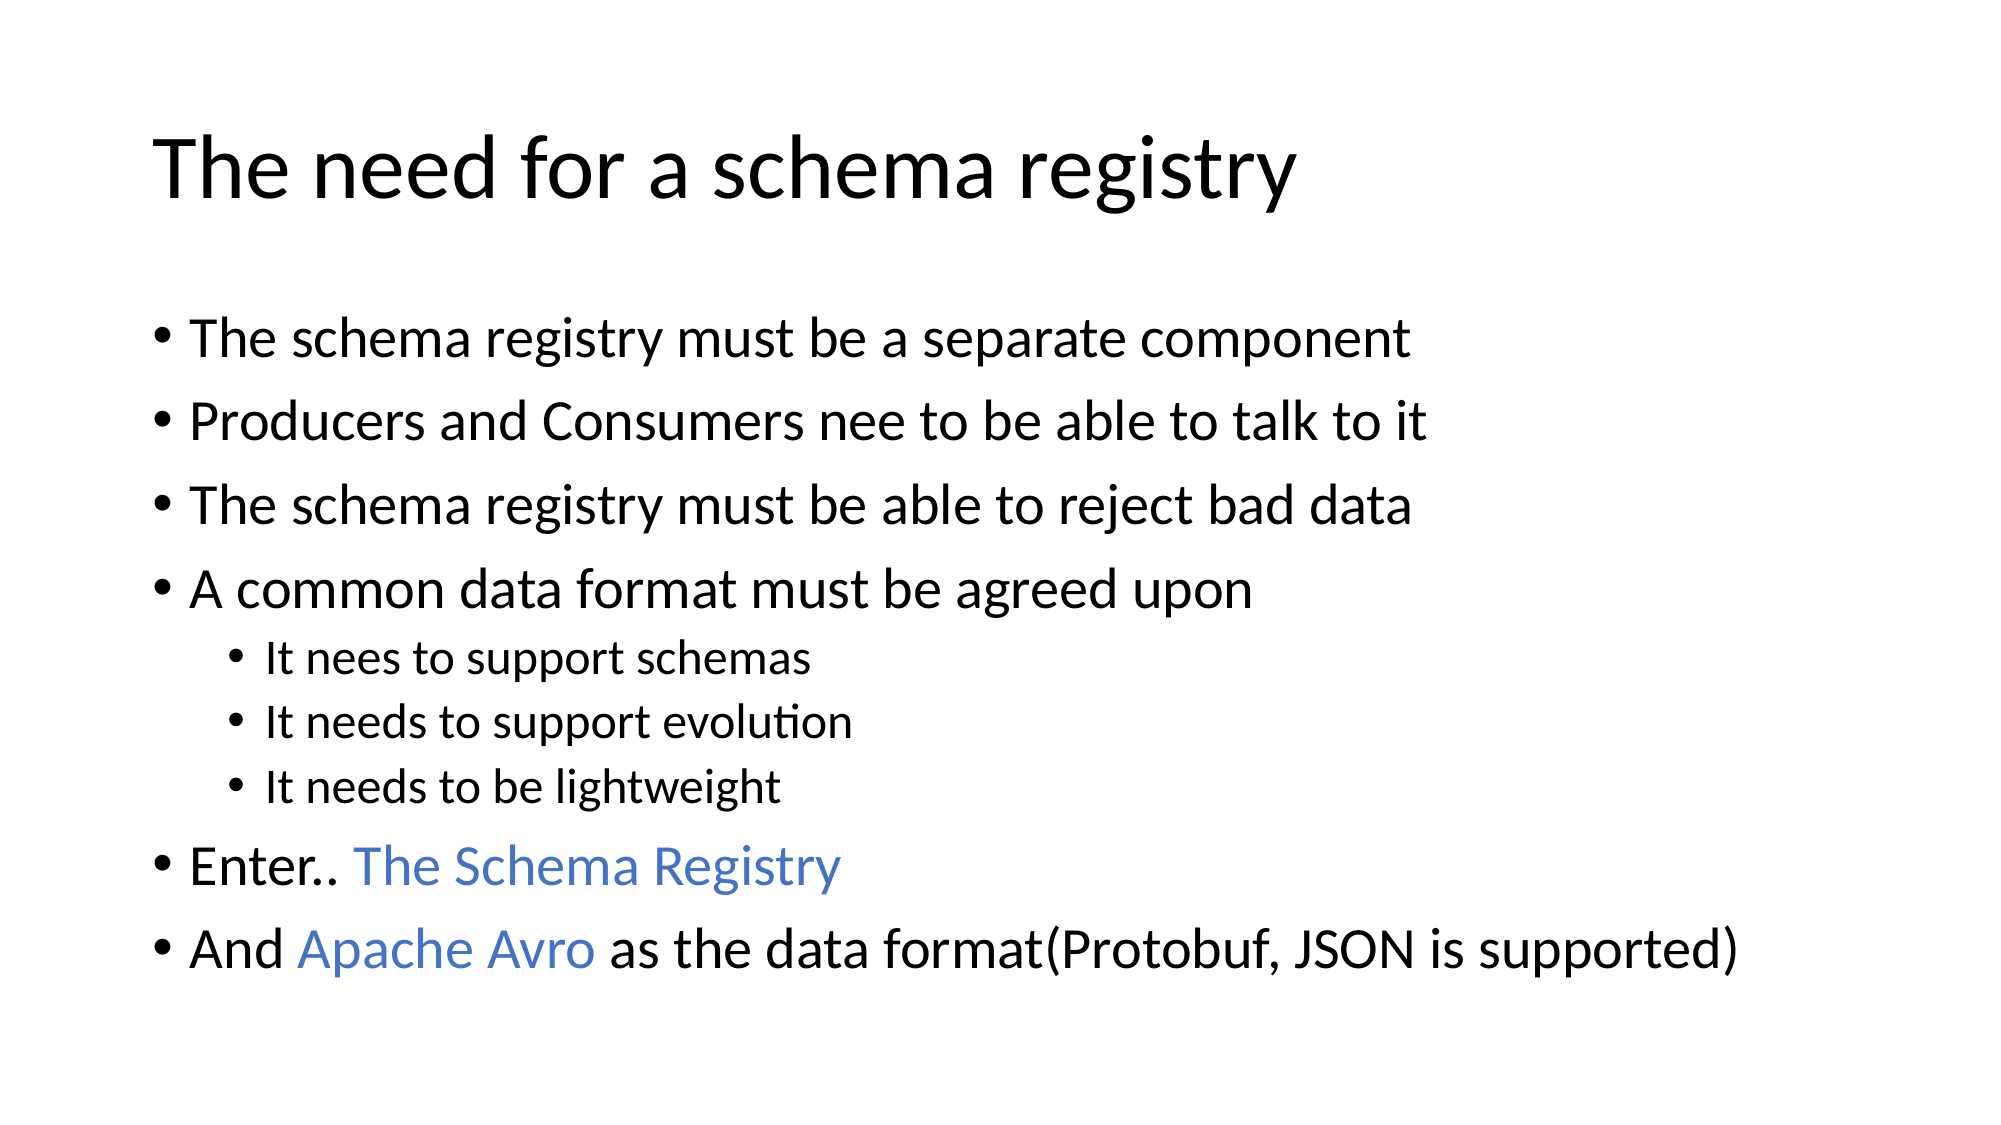

# The need for a schema registry
The schema registry must be a separate component
Producers and Consumers nee to be able to talk to it
The schema registry must be able to reject bad data
A common data format must be agreed upon
It nees to support schemas
It needs to support evolution
It needs to be lightweight
Enter.. The Schema Registry
And Apache Avro as the data format(Protobuf, JSON is supported)